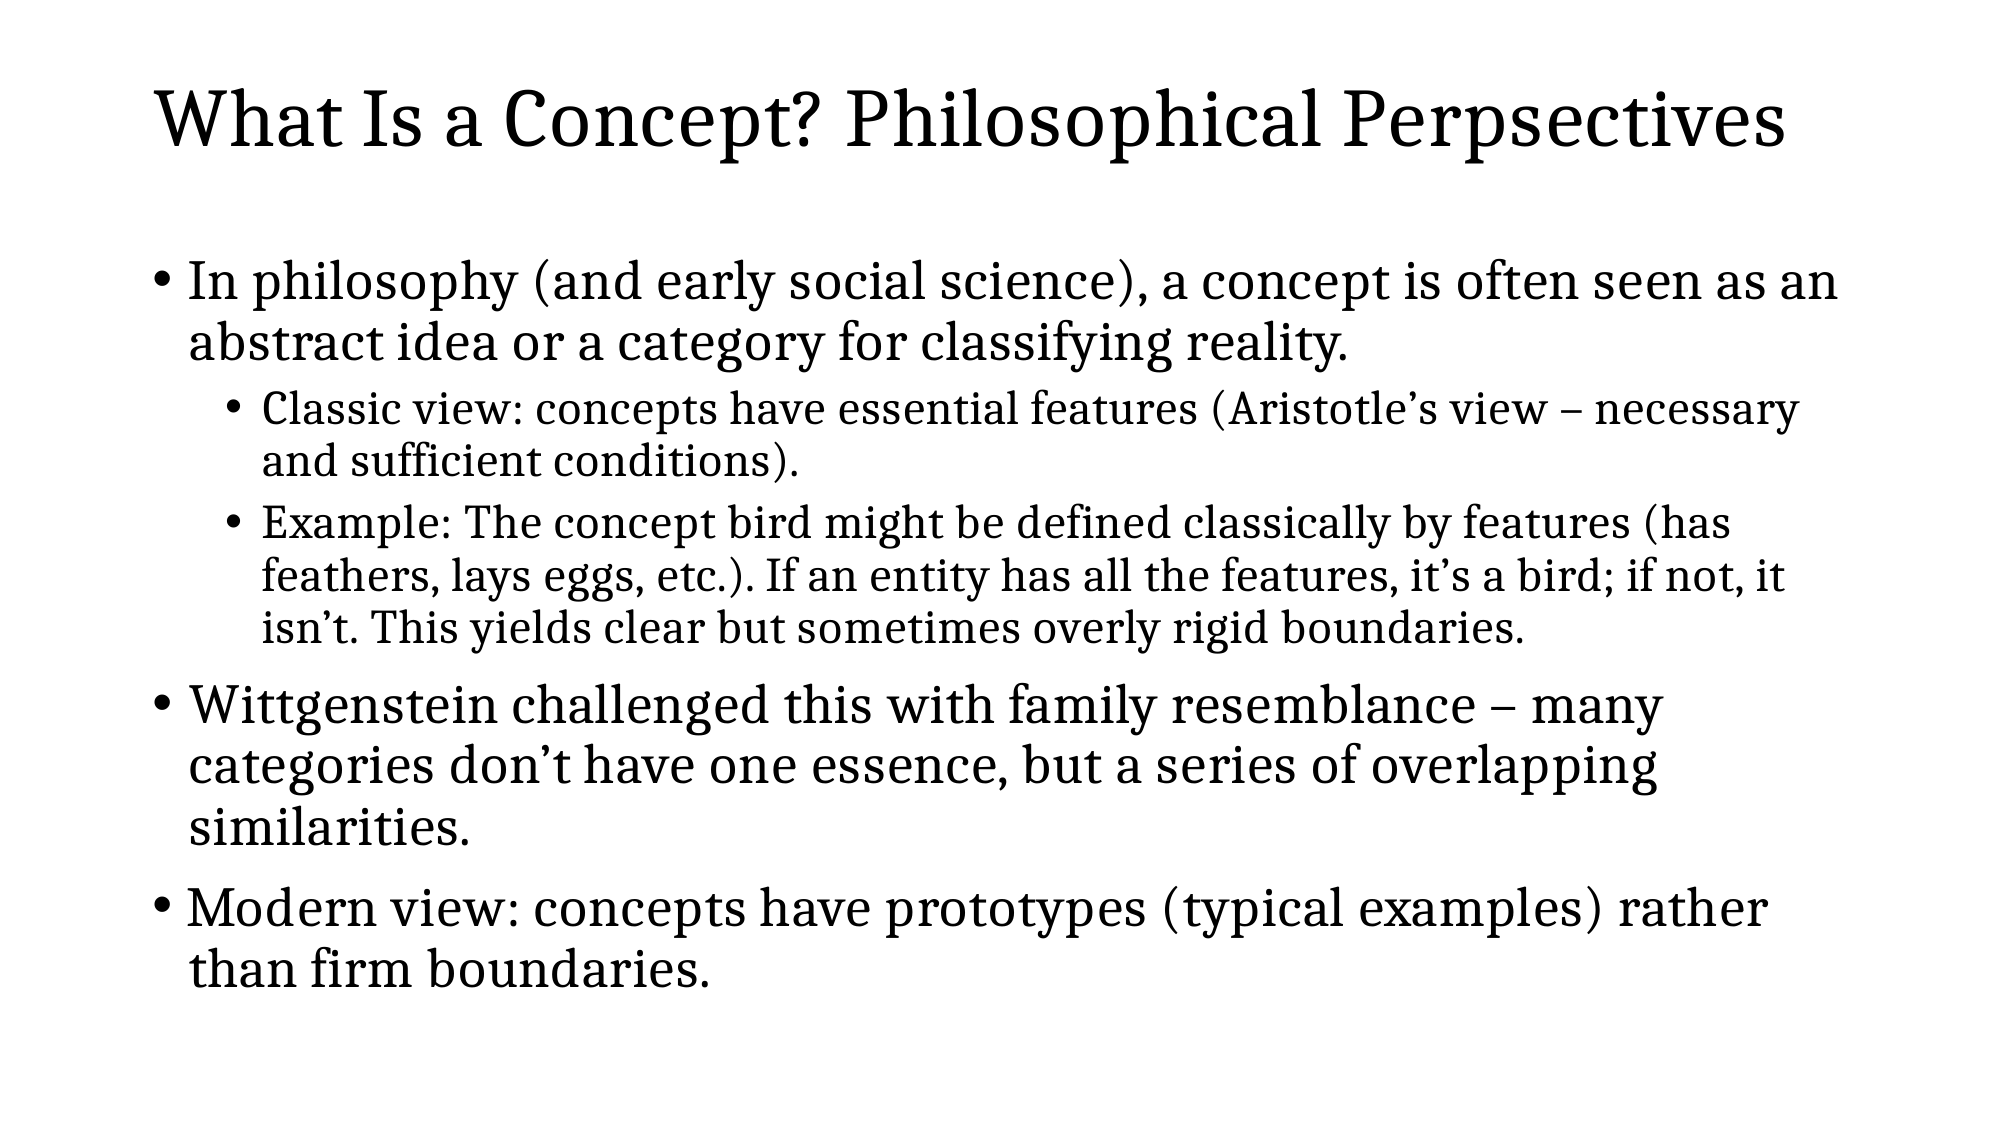

# What Is a Concept? Philosophical Perpsectives
In philosophy (and early social science), a concept is often seen as an abstract idea or a category for classifying reality.
Classic view: concepts have essential features (Aristotle’s view – necessary and sufficient conditions).
Example: The concept bird might be defined classically by features (has feathers, lays eggs, etc.). If an entity has all the features, it’s a bird; if not, it isn’t. This yields clear but sometimes overly rigid boundaries.
Wittgenstein challenged this with family resemblance – many categories don’t have one essence, but a series of overlapping similarities.
Modern view: concepts have prototypes (typical examples) rather than firm boundaries.